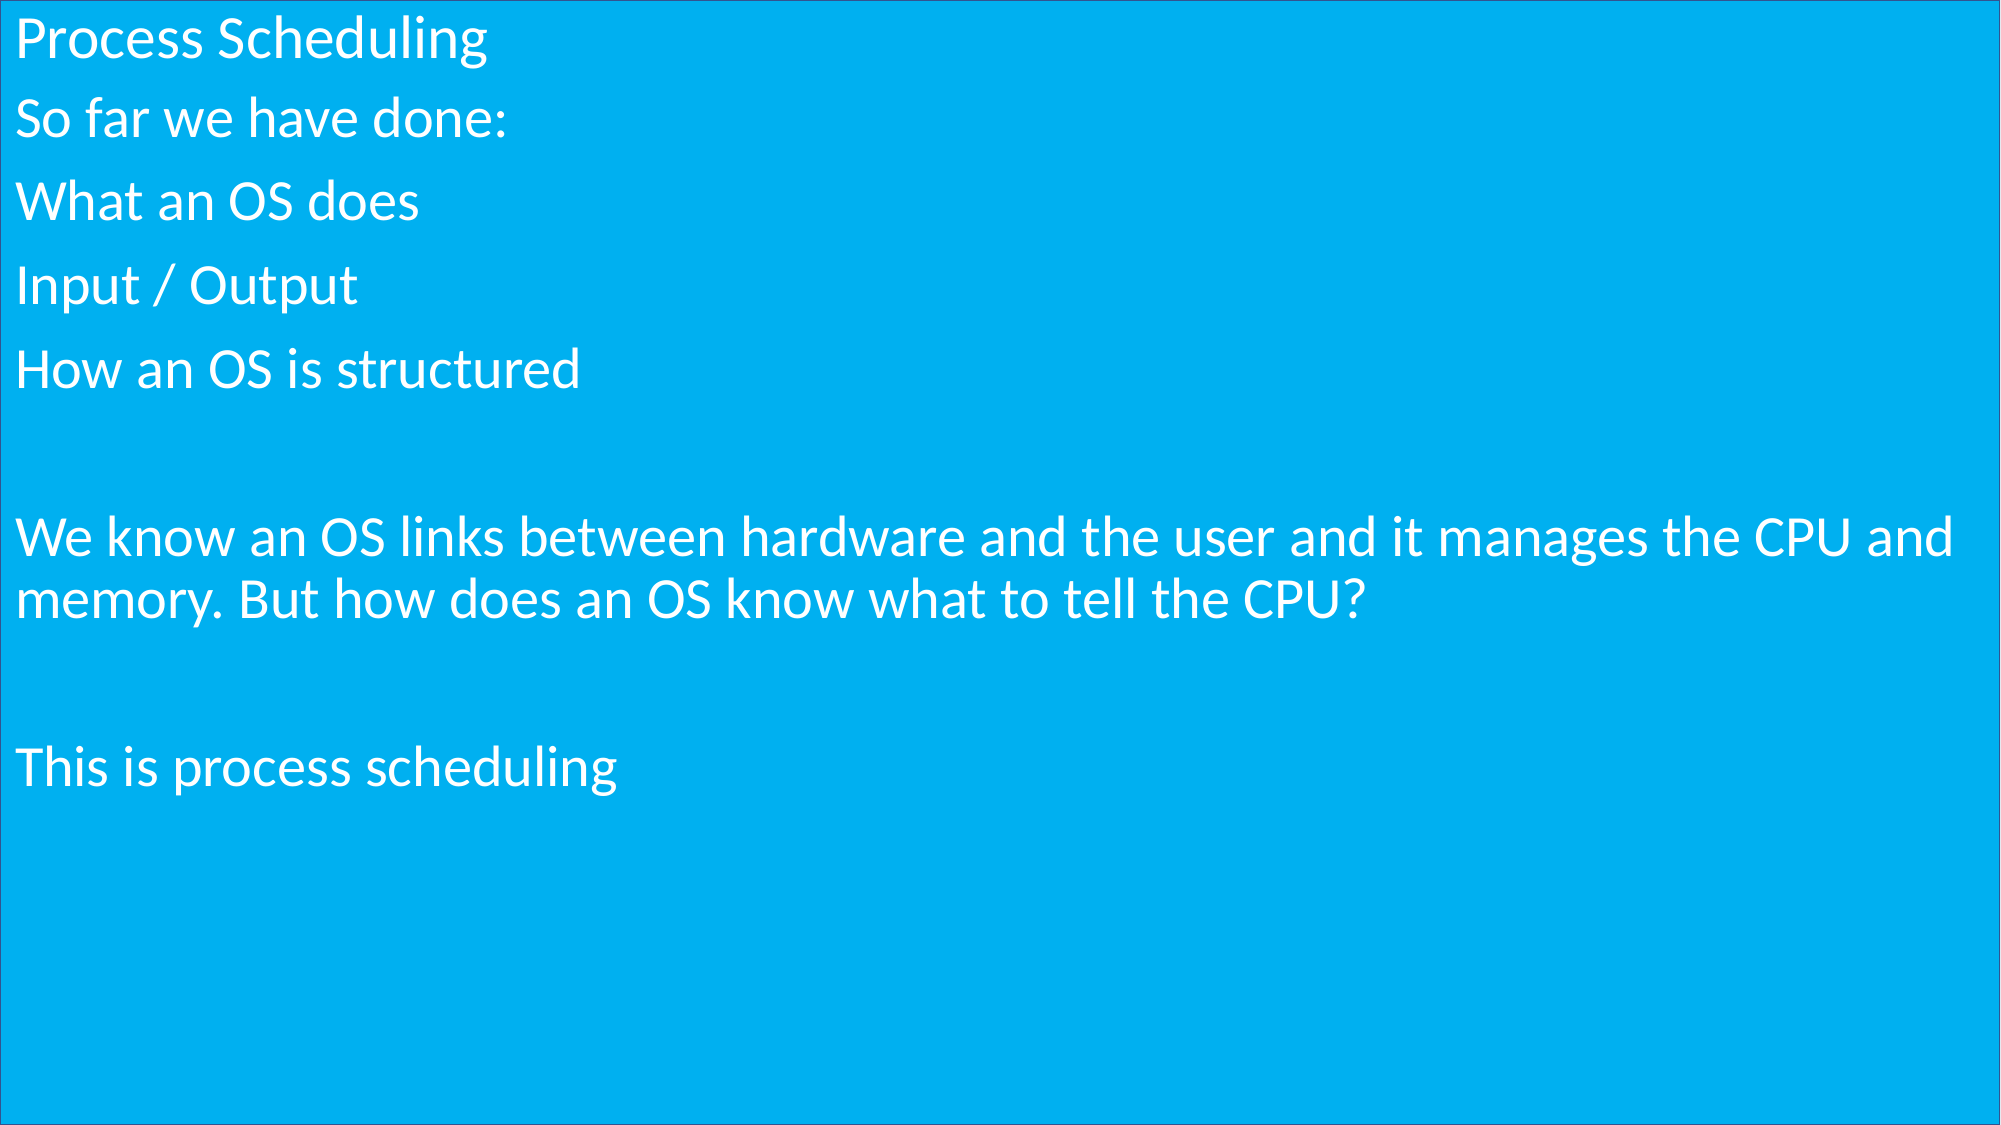

# Process Scheduling
So far we have done:
What an OS does
Input / Output
How an OS is structured

We know an OS links between hardware and the user and it manages the CPU and memory. But how does an OS know what to tell the CPU?

This is process scheduling